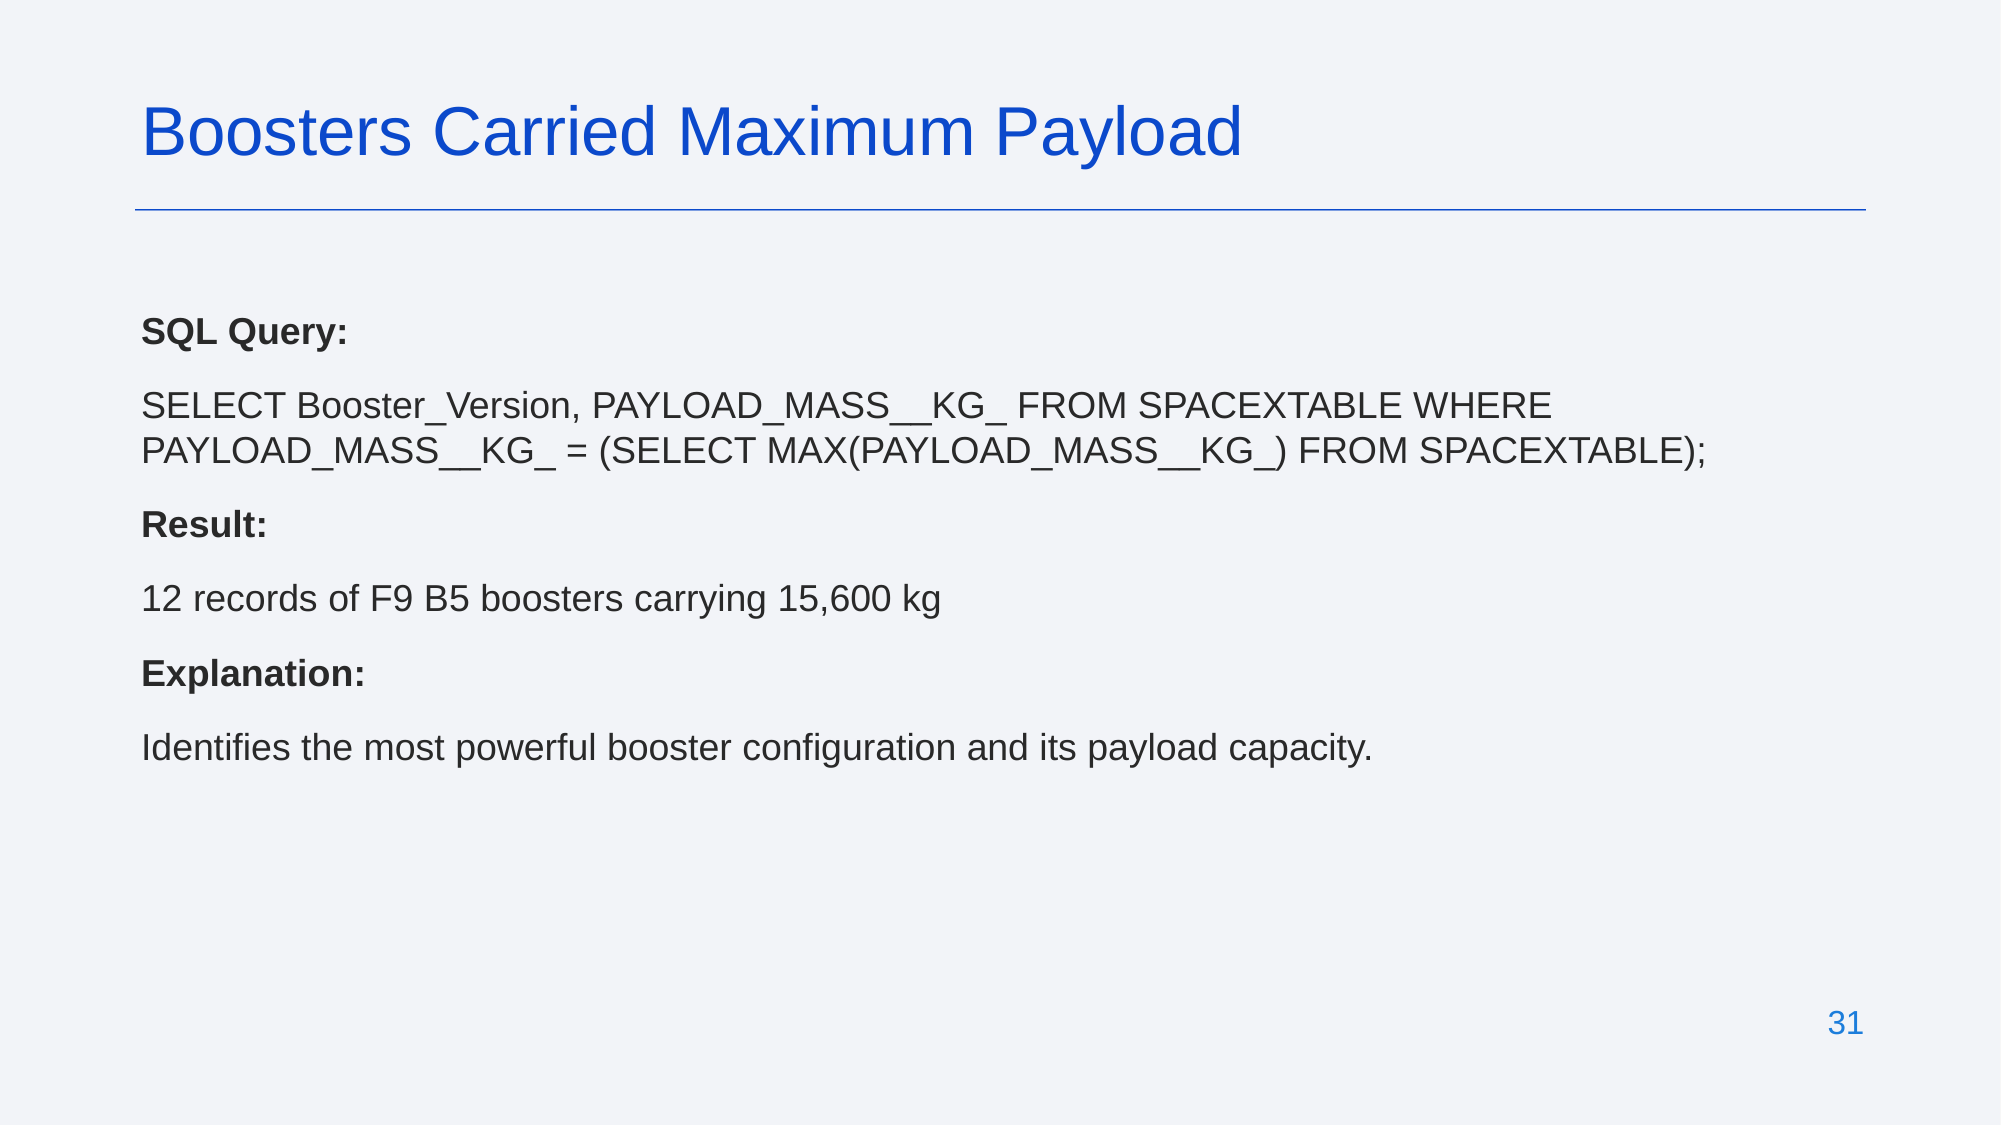

Boosters Carried Maximum Payload
SQL Query:
SELECT Booster_Version, PAYLOAD_MASS__KG_ FROM SPACEXTABLE WHERE PAYLOAD_MASS__KG_ = (SELECT MAX(PAYLOAD_MASS__KG_) FROM SPACEXTABLE);
Result:
12 records of F9 B5 boosters carrying 15,600 kg
Explanation:
Identifies the most powerful booster configuration and its payload capacity.
31